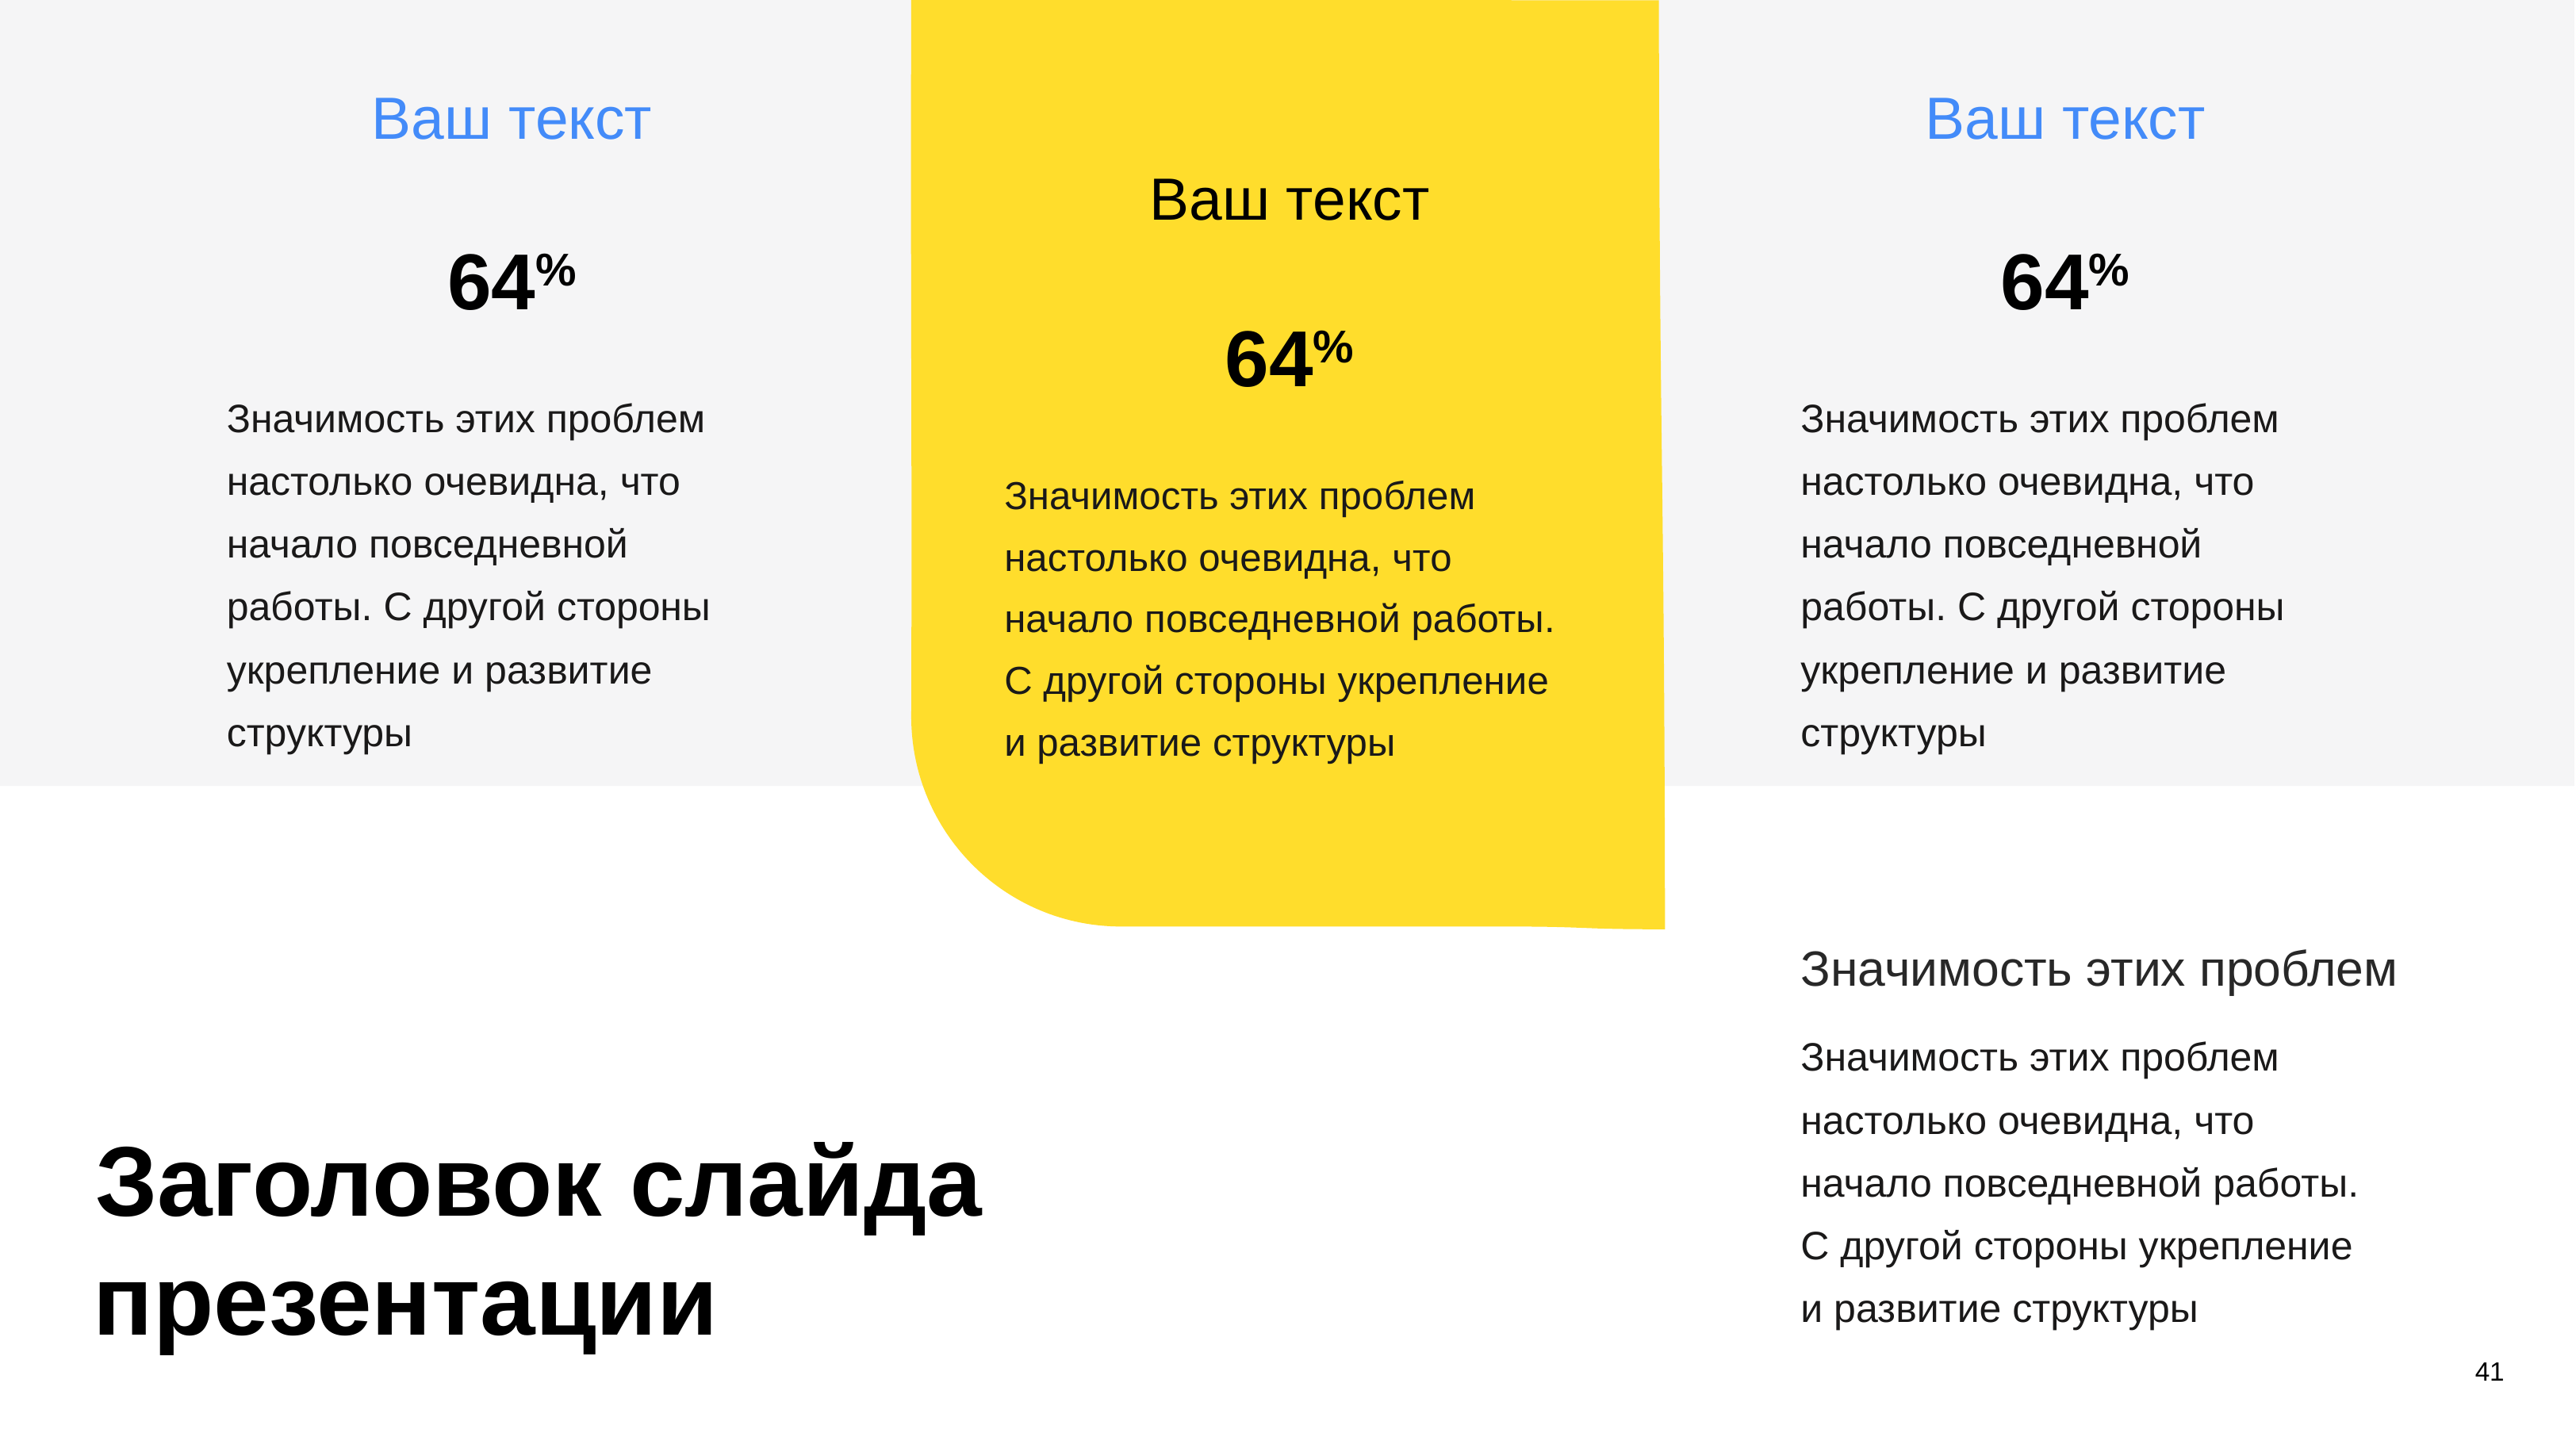

Ваш текст
Ваш текст
Ваш текст
64%
64%
64%
Значимость этих проблем настолько очевидна, что начало повседневной работы. С другой стороны укрепление и развитие структуры
Значимость этих проблем настолько очевидна, что начало повседневной работы. С другой стороны укрепление и развитие структуры
Значимость этих проблем настолько очевидна, что начало повседневной работы. С другой стороны укрепление и развитие структуры
Значимость этих проблем
Значимость этих проблем настолько очевидна, что начало повседневной работы. С другой стороны укрепление и развитие структуры
Заголовок слайда презентации
41